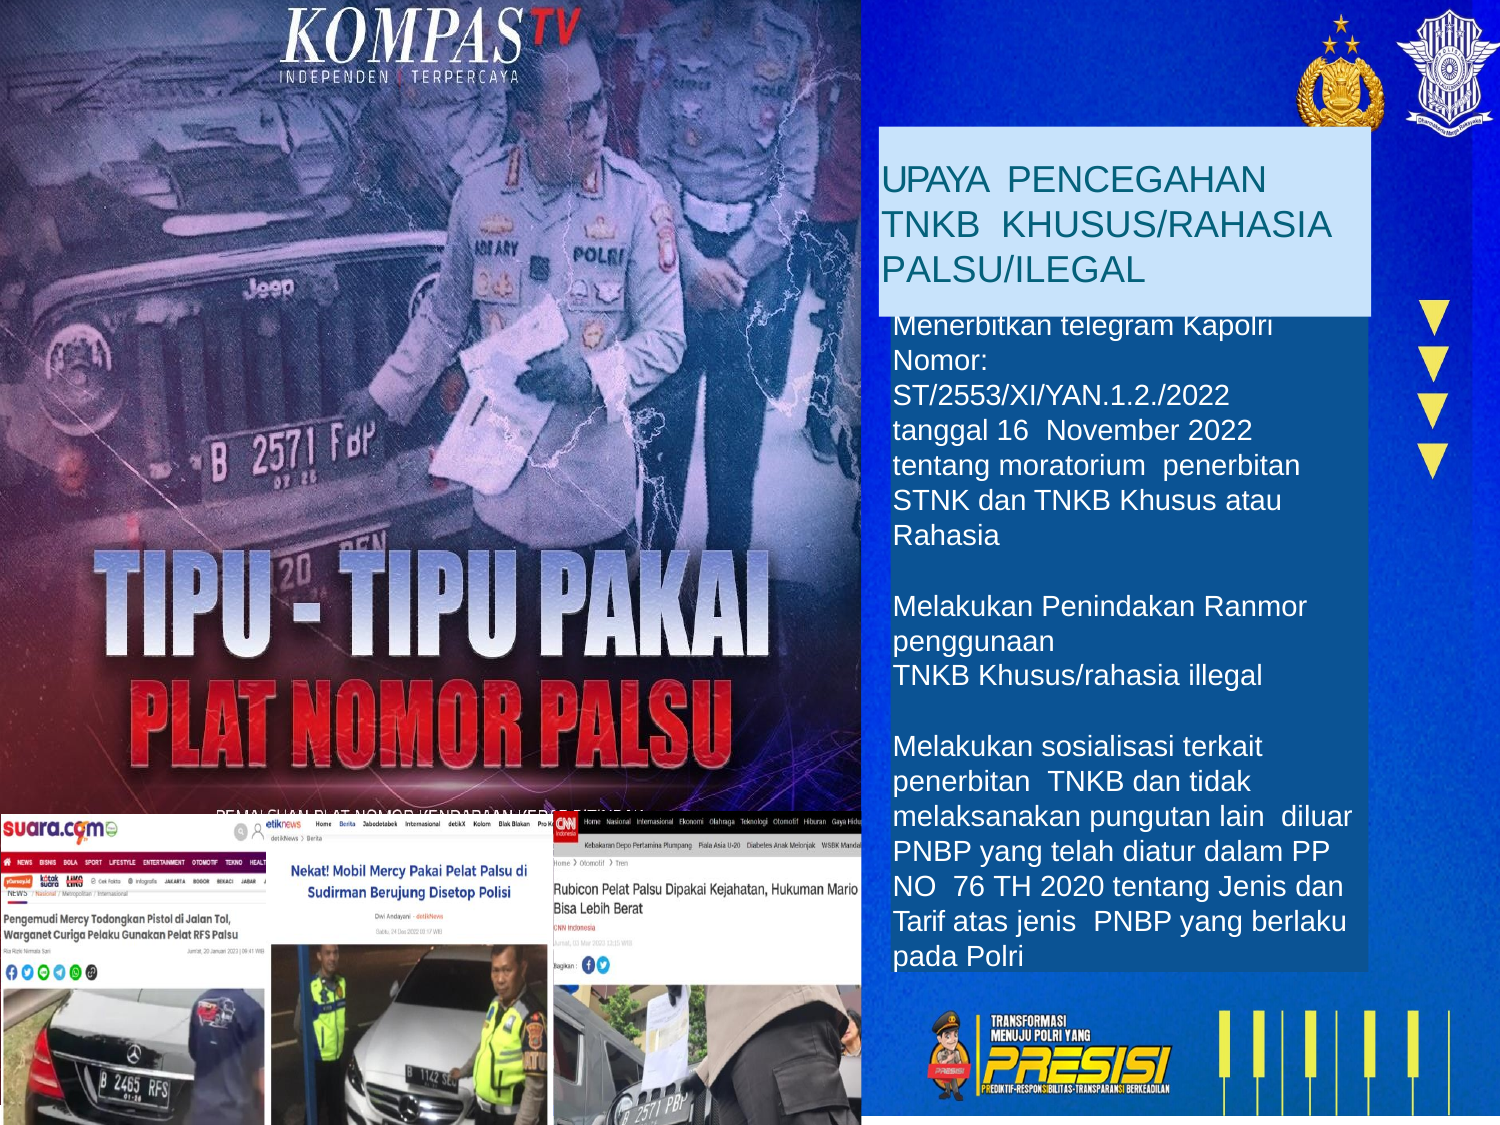

# UPAYA  PENCEGAHAN TNKB  KHUSUS/RAHASIA PALSU/ILEGAL
15
Menerbitkan telegram Kapolri Nomor:  ST/2553/XI/YAN.1.2./2022 tanggal 16  November 2022 tentang moratorium  penerbitan STNK dan TNKB Khusus atau  Rahasia

Melakukan Penindakan Ranmor penggunaan
TNKB Khusus/rahasia illegal

Melakukan sosialisasi terkait penerbitan  TNKB dan tidak melaksanakan pungutan lain  diluar PNBP yang telah diatur dalam PP NO  76 TH 2020 tentang Jenis dan Tarif atas jenis  PNBP yang berlaku pada Polri